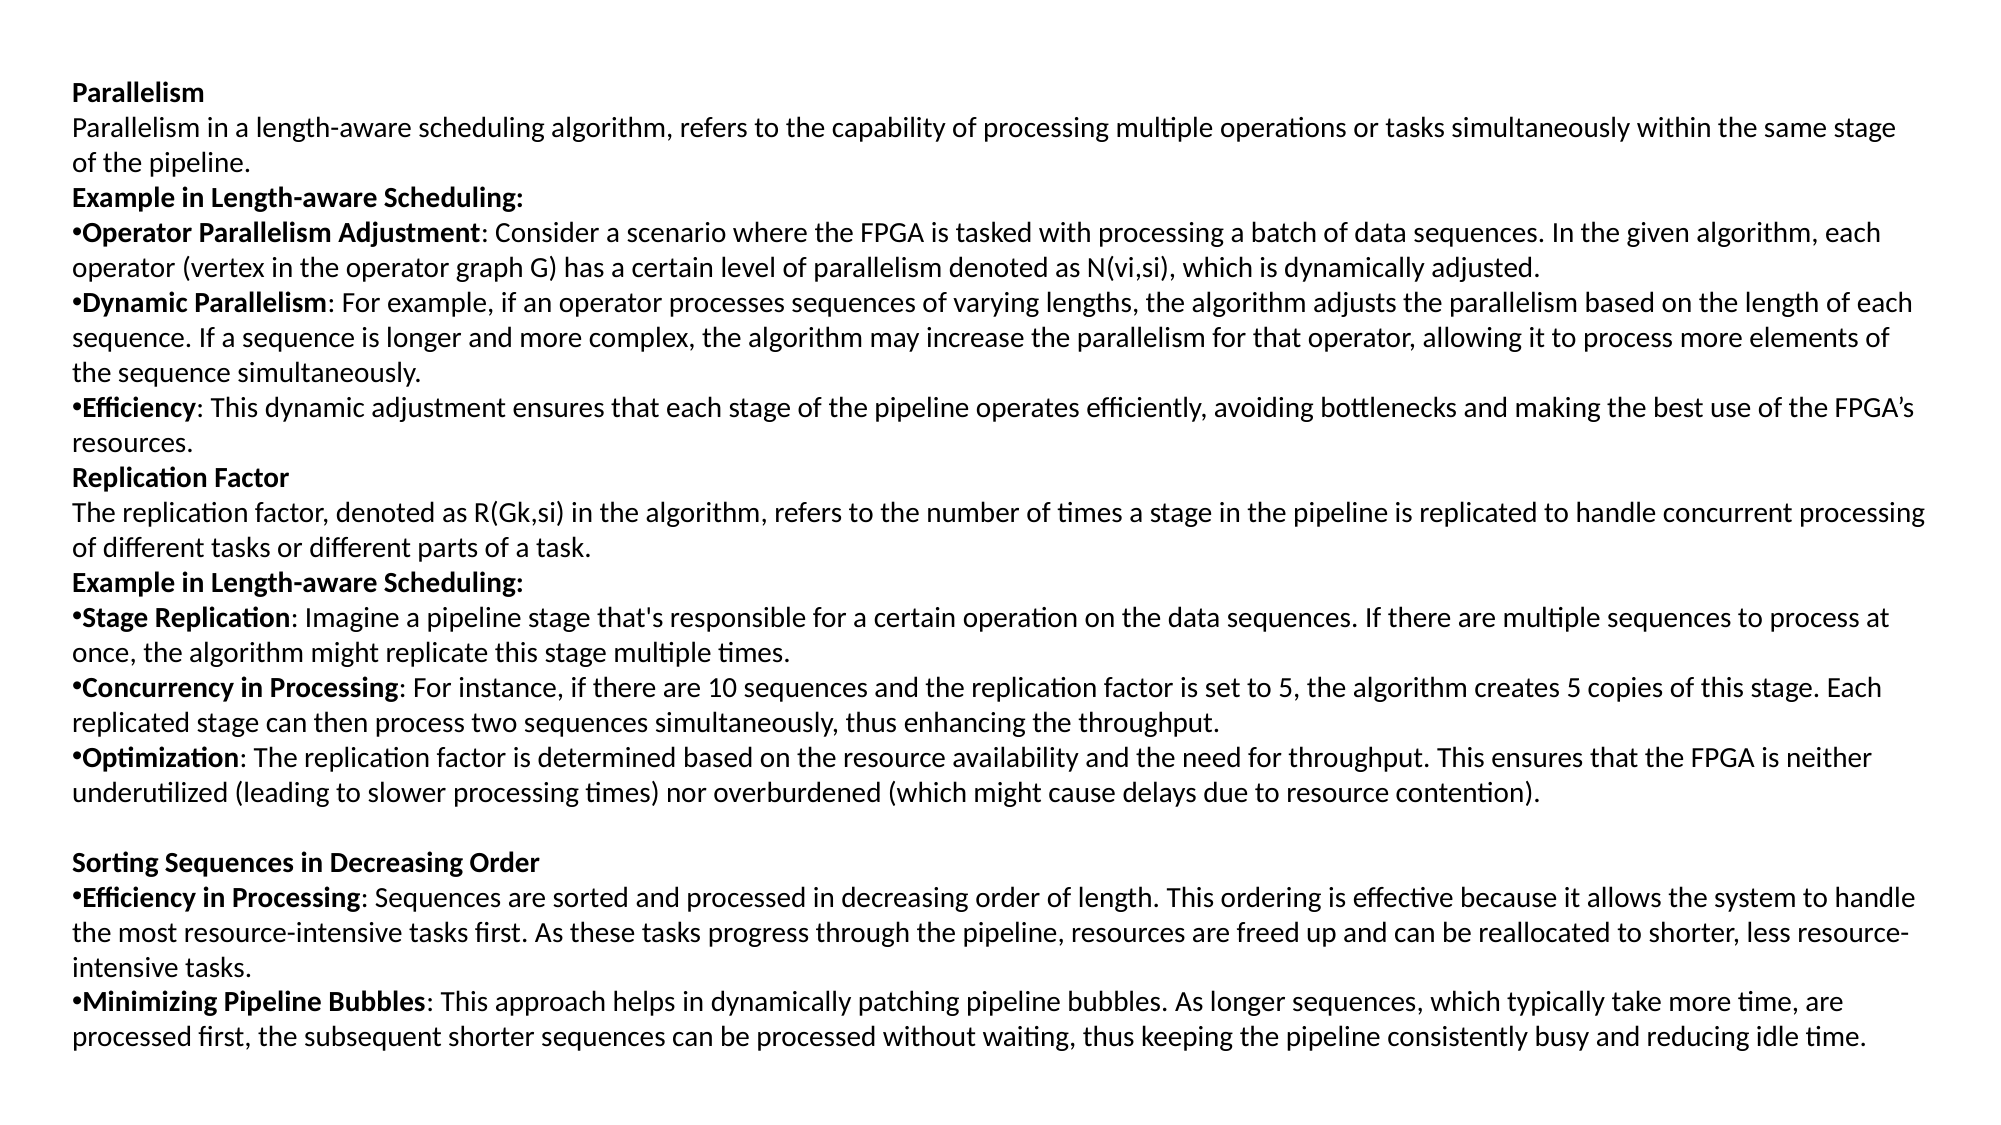

Parallelism
Parallelism in a length-aware scheduling algorithm, refers to the capability of processing multiple operations or tasks simultaneously within the same stage of the pipeline.
Example in Length-aware Scheduling:
Operator Parallelism Adjustment: Consider a scenario where the FPGA is tasked with processing a batch of data sequences. In the given algorithm, each operator (vertex in the operator graph G) has a certain level of parallelism denoted as N(vi,si), which is dynamically adjusted.
Dynamic Parallelism: For example, if an operator processes sequences of varying lengths, the algorithm adjusts the parallelism based on the length of each sequence. If a sequence is longer and more complex, the algorithm may increase the parallelism for that operator, allowing it to process more elements of the sequence simultaneously.
Efficiency: This dynamic adjustment ensures that each stage of the pipeline operates efficiently, avoiding bottlenecks and making the best use of the FPGA’s resources.
Replication Factor
The replication factor, denoted as R(Gk,si) in the algorithm, refers to the number of times a stage in the pipeline is replicated to handle concurrent processing of different tasks or different parts of a task.
Example in Length-aware Scheduling:
Stage Replication: Imagine a pipeline stage that's responsible for a certain operation on the data sequences. If there are multiple sequences to process at once, the algorithm might replicate this stage multiple times.
Concurrency in Processing: For instance, if there are 10 sequences and the replication factor is set to 5, the algorithm creates 5 copies of this stage. Each replicated stage can then process two sequences simultaneously, thus enhancing the throughput.
Optimization: The replication factor is determined based on the resource availability and the need for throughput. This ensures that the FPGA is neither underutilized (leading to slower processing times) nor overburdened (which might cause delays due to resource contention).

Sorting Sequences in Decreasing Order
Efficiency in Processing: Sequences are sorted and processed in decreasing order of length. This ordering is effective because it allows the system to handle the most resource-intensive tasks first. As these tasks progress through the pipeline, resources are freed up and can be reallocated to shorter, less resource-intensive tasks.
Minimizing Pipeline Bubbles: This approach helps in dynamically patching pipeline bubbles. As longer sequences, which typically take more time, are processed first, the subsequent shorter sequences can be processed without waiting, thus keeping the pipeline consistently busy and reducing idle time.